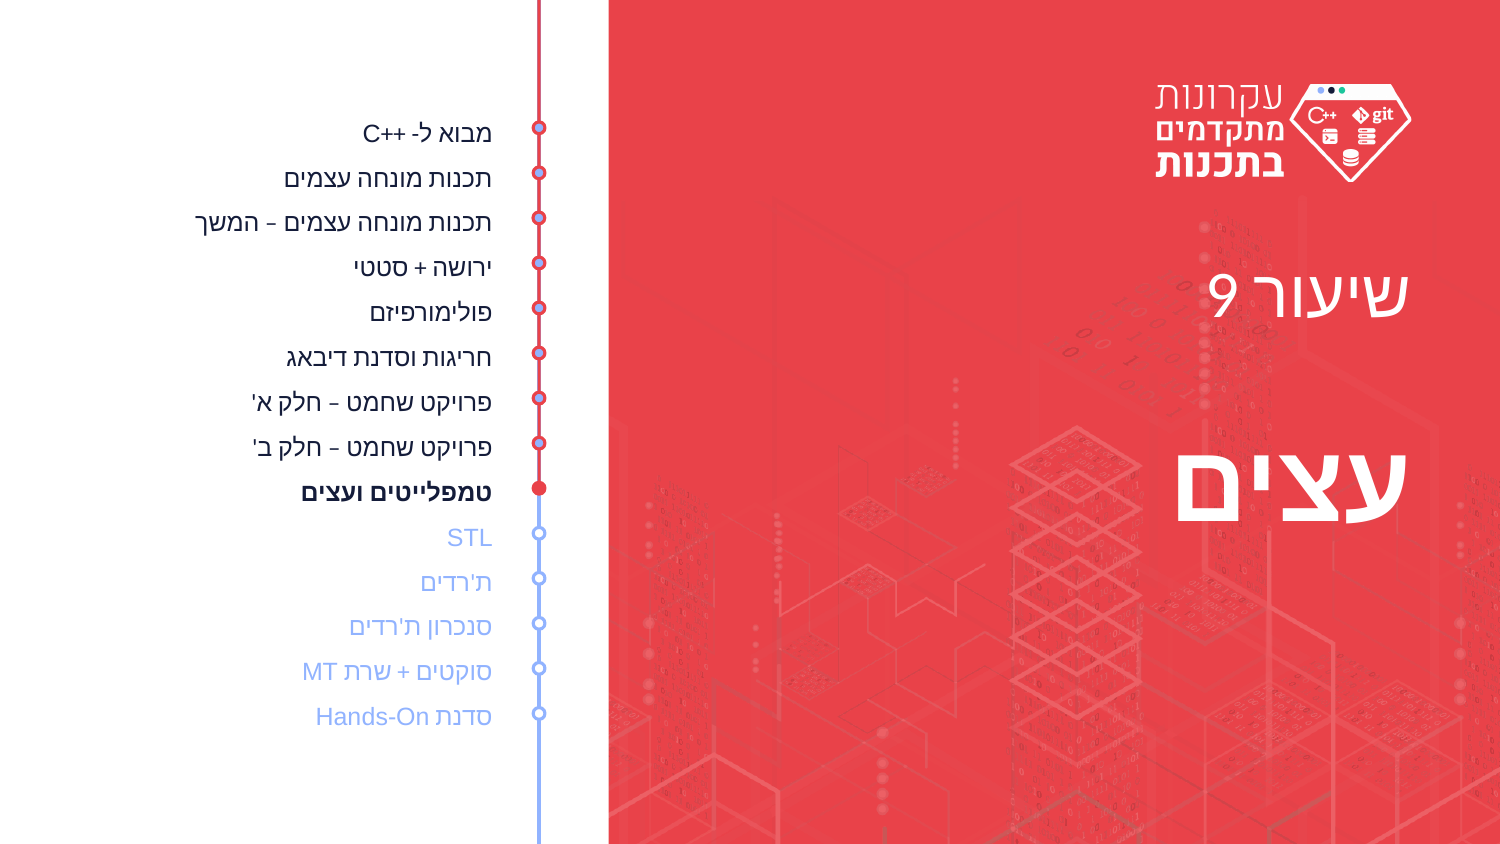

מבוא ל- ++C
תכנות מונחה עצמים
תכנות מונחה עצמים – המשך
ירושה + סטטי
פולימורפיזם
חריגות וסדנת דיבאג
פרויקט שחמט – חלק א'
פרויקט שחמט – חלק ב'
טמפלייטים ועצים
STL
ת'רדים
סנכרון ת'רדים
סוקטים + שרת MT
סדנת Hands-On

שיעור 9

# עצים